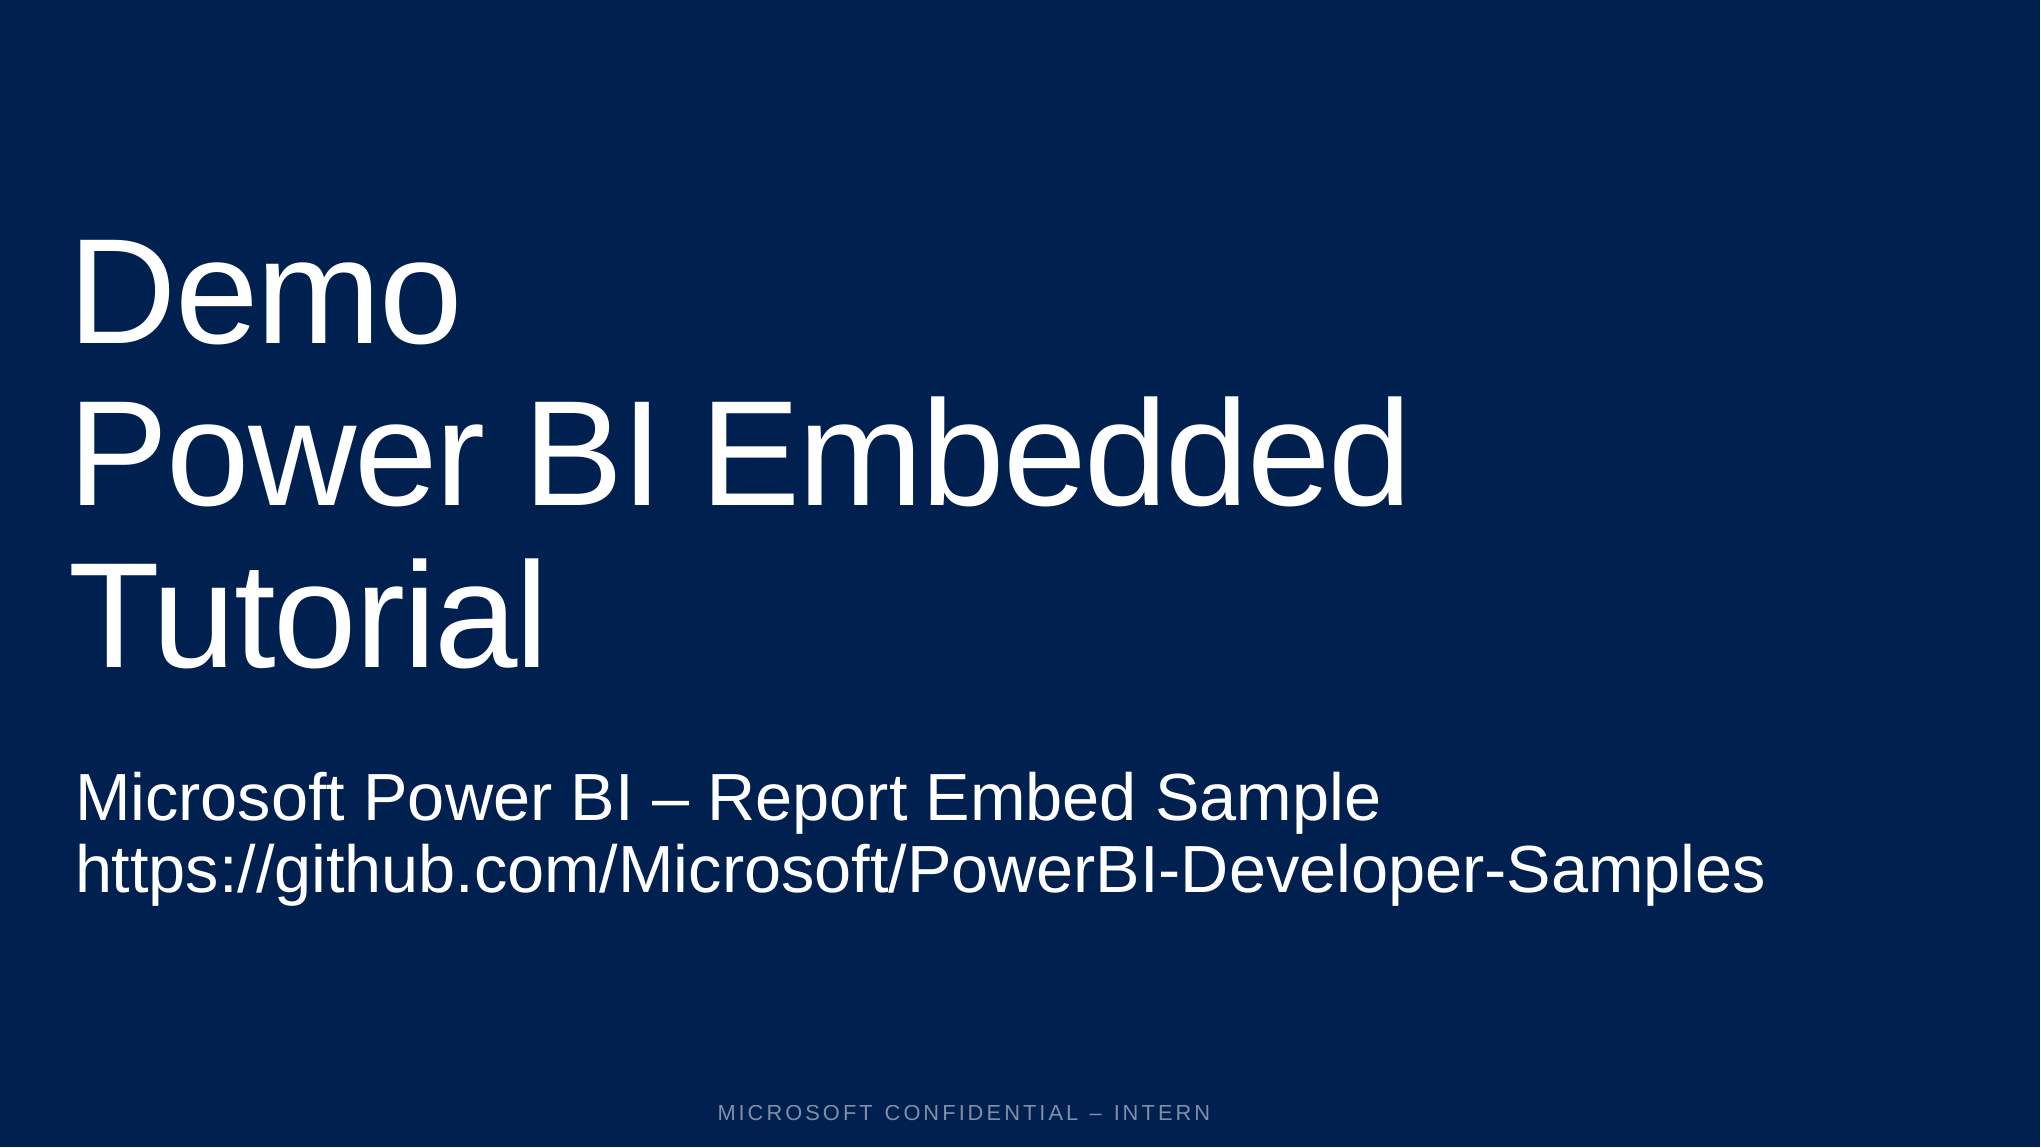

# Demo Power BI Embedded Tutorial

Microsoft Power BI – Report Embed Sample
https://github.com/Microsoft/PowerBI-Developer-Samples